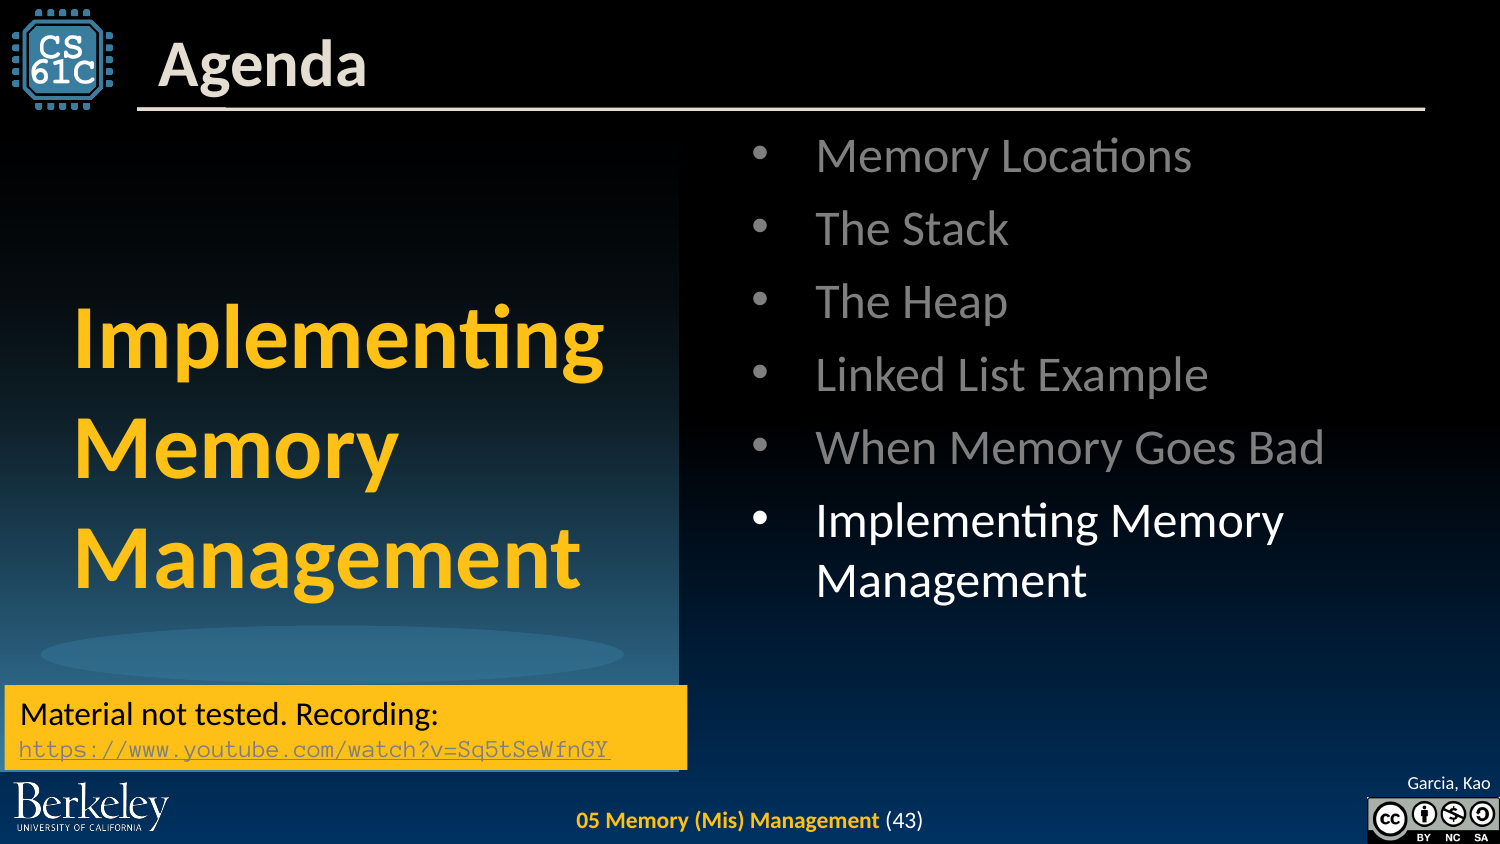

Memory Locations
The Stack
The Heap
Linked List Example
When Memory Goes Bad
Implementing Memory Management
Implementing Memory Management
Material not tested. Recording:
https://www.youtube.com/watch?v=Sq5tSeWfnGY